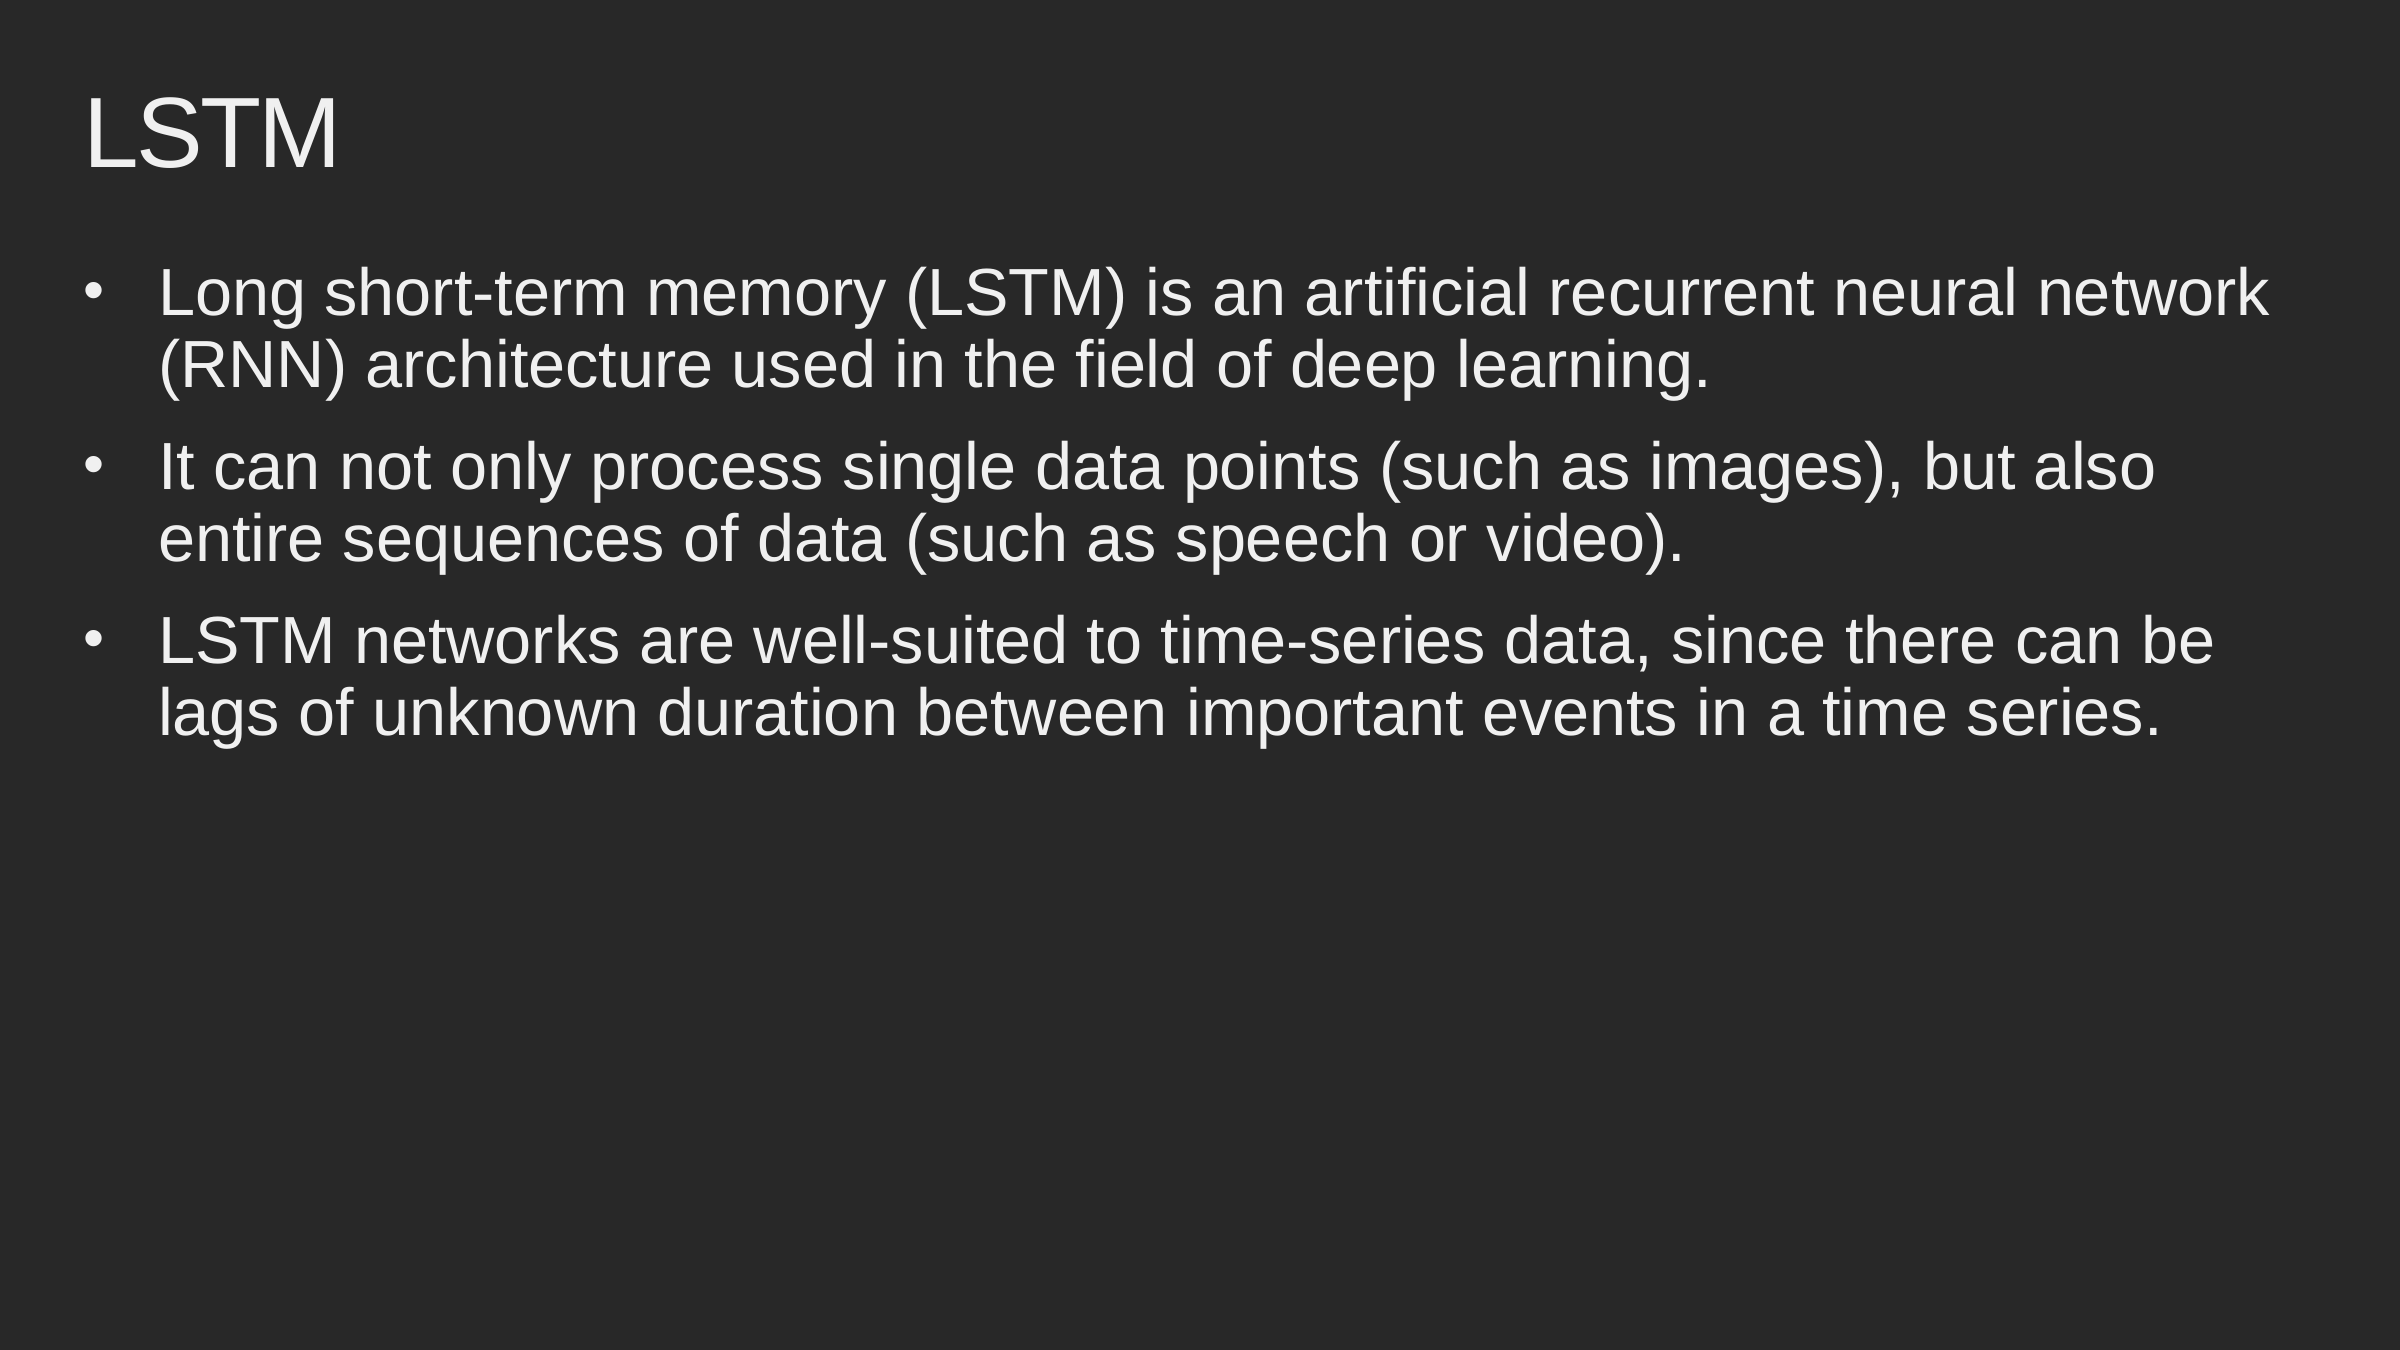

# LSTM
Long short-term memory (LSTM) is an artificial recurrent neural network (RNN) architecture used in the field of deep learning.
It can not only process single data points (such as images), but also entire sequences of data (such as speech or video).
LSTM networks are well-suited to time-series data, since there can be lags of unknown duration between important events in a time series.